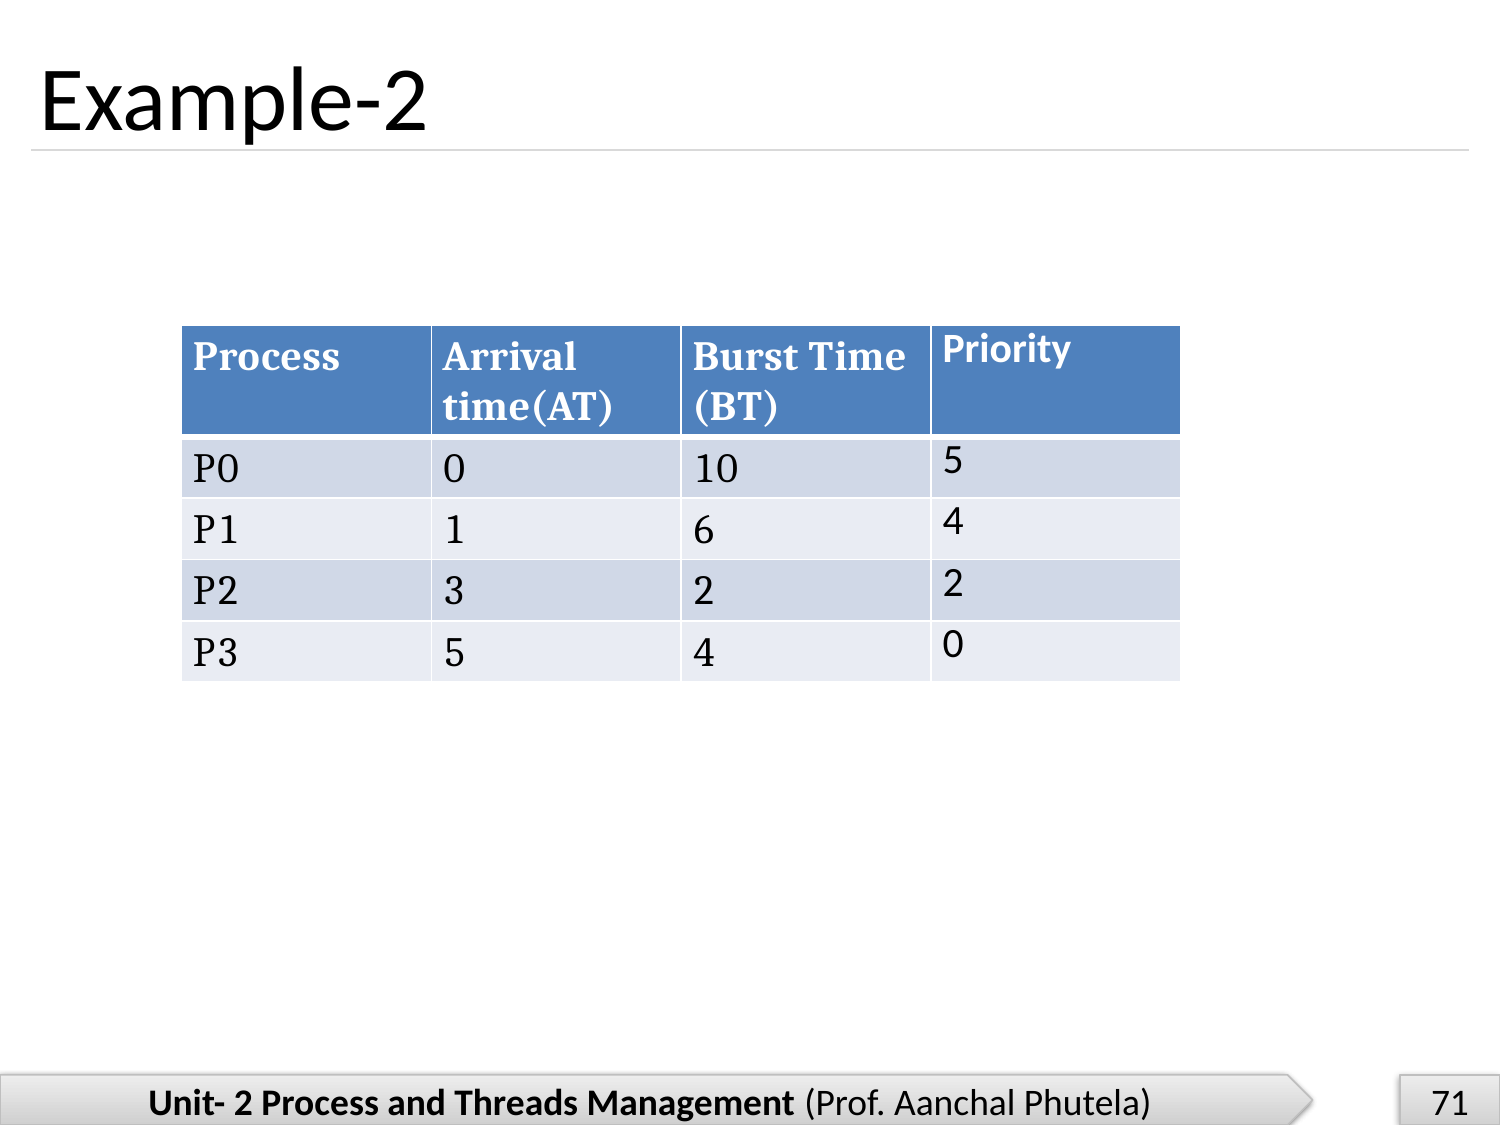

# Example-2

Suppose that the processes arrive in the order: P1 , P2 , P3

| Process | Arrival time(AT) | Burst Time (BT) | Priority |
| --- | --- | --- | --- |
| P0 | 0 | 10 | 5 |
| P1 | 1 | 6 | 4 |
| P2 | 3 | 2 | 2 |
| P3 | 5 | 4 | 0 |